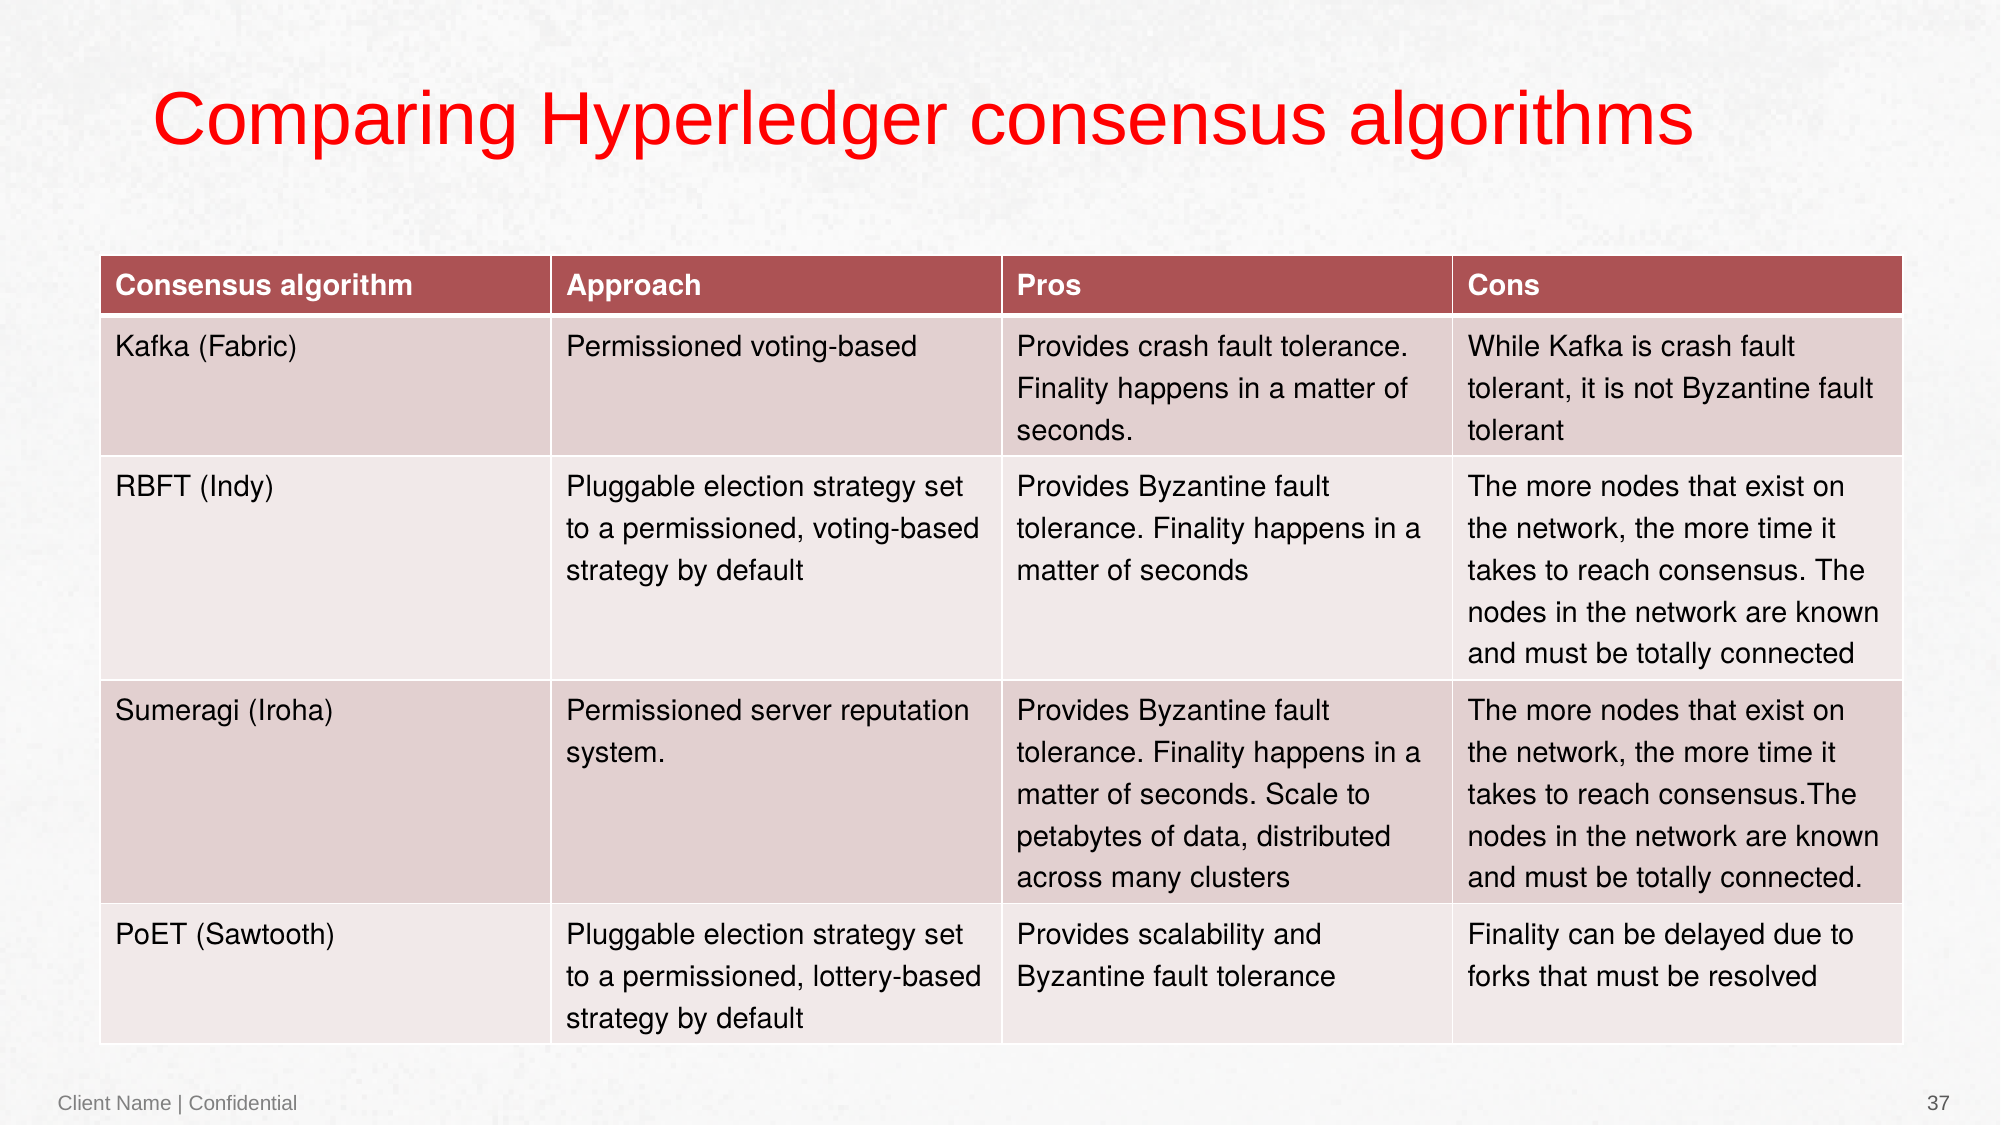

Comparing Hyperledger consensus algorithms
| Consensus algorithm | Approach | Pros | Cons |
| --- | --- | --- | --- |
| Kafka (Fabric) | Permissioned voting-based | Provides crash fault tolerance. Finality happens in a matter of seconds. | While Kafka is crash fault tolerant, it is not Byzantine fault tolerant |
| RBFT (Indy) | Pluggable election strategy set to a permissioned, voting-based strategy by default | Provides Byzantine fault tolerance. Finality happens in a matter of seconds | The more nodes that exist on the network, the more time it takes to reach consensus. The nodes in the network are known and must be totally connected |
| Sumeragi (Iroha) | Permissioned server reputation system. | Provides Byzantine fault tolerance. Finality happens in a matter of seconds. Scale to petabytes of data, distributed across many clusters | The more nodes that exist on the network, the more time it takes to reach consensus.The nodes in the network are known and must be totally connected. |
| PoET (Sawtooth) | Pluggable election strategy set to a permissioned, lottery-based strategy by default | Provides scalability and Byzantine fault tolerance | Finality can be delayed due to forks that must be resolved |